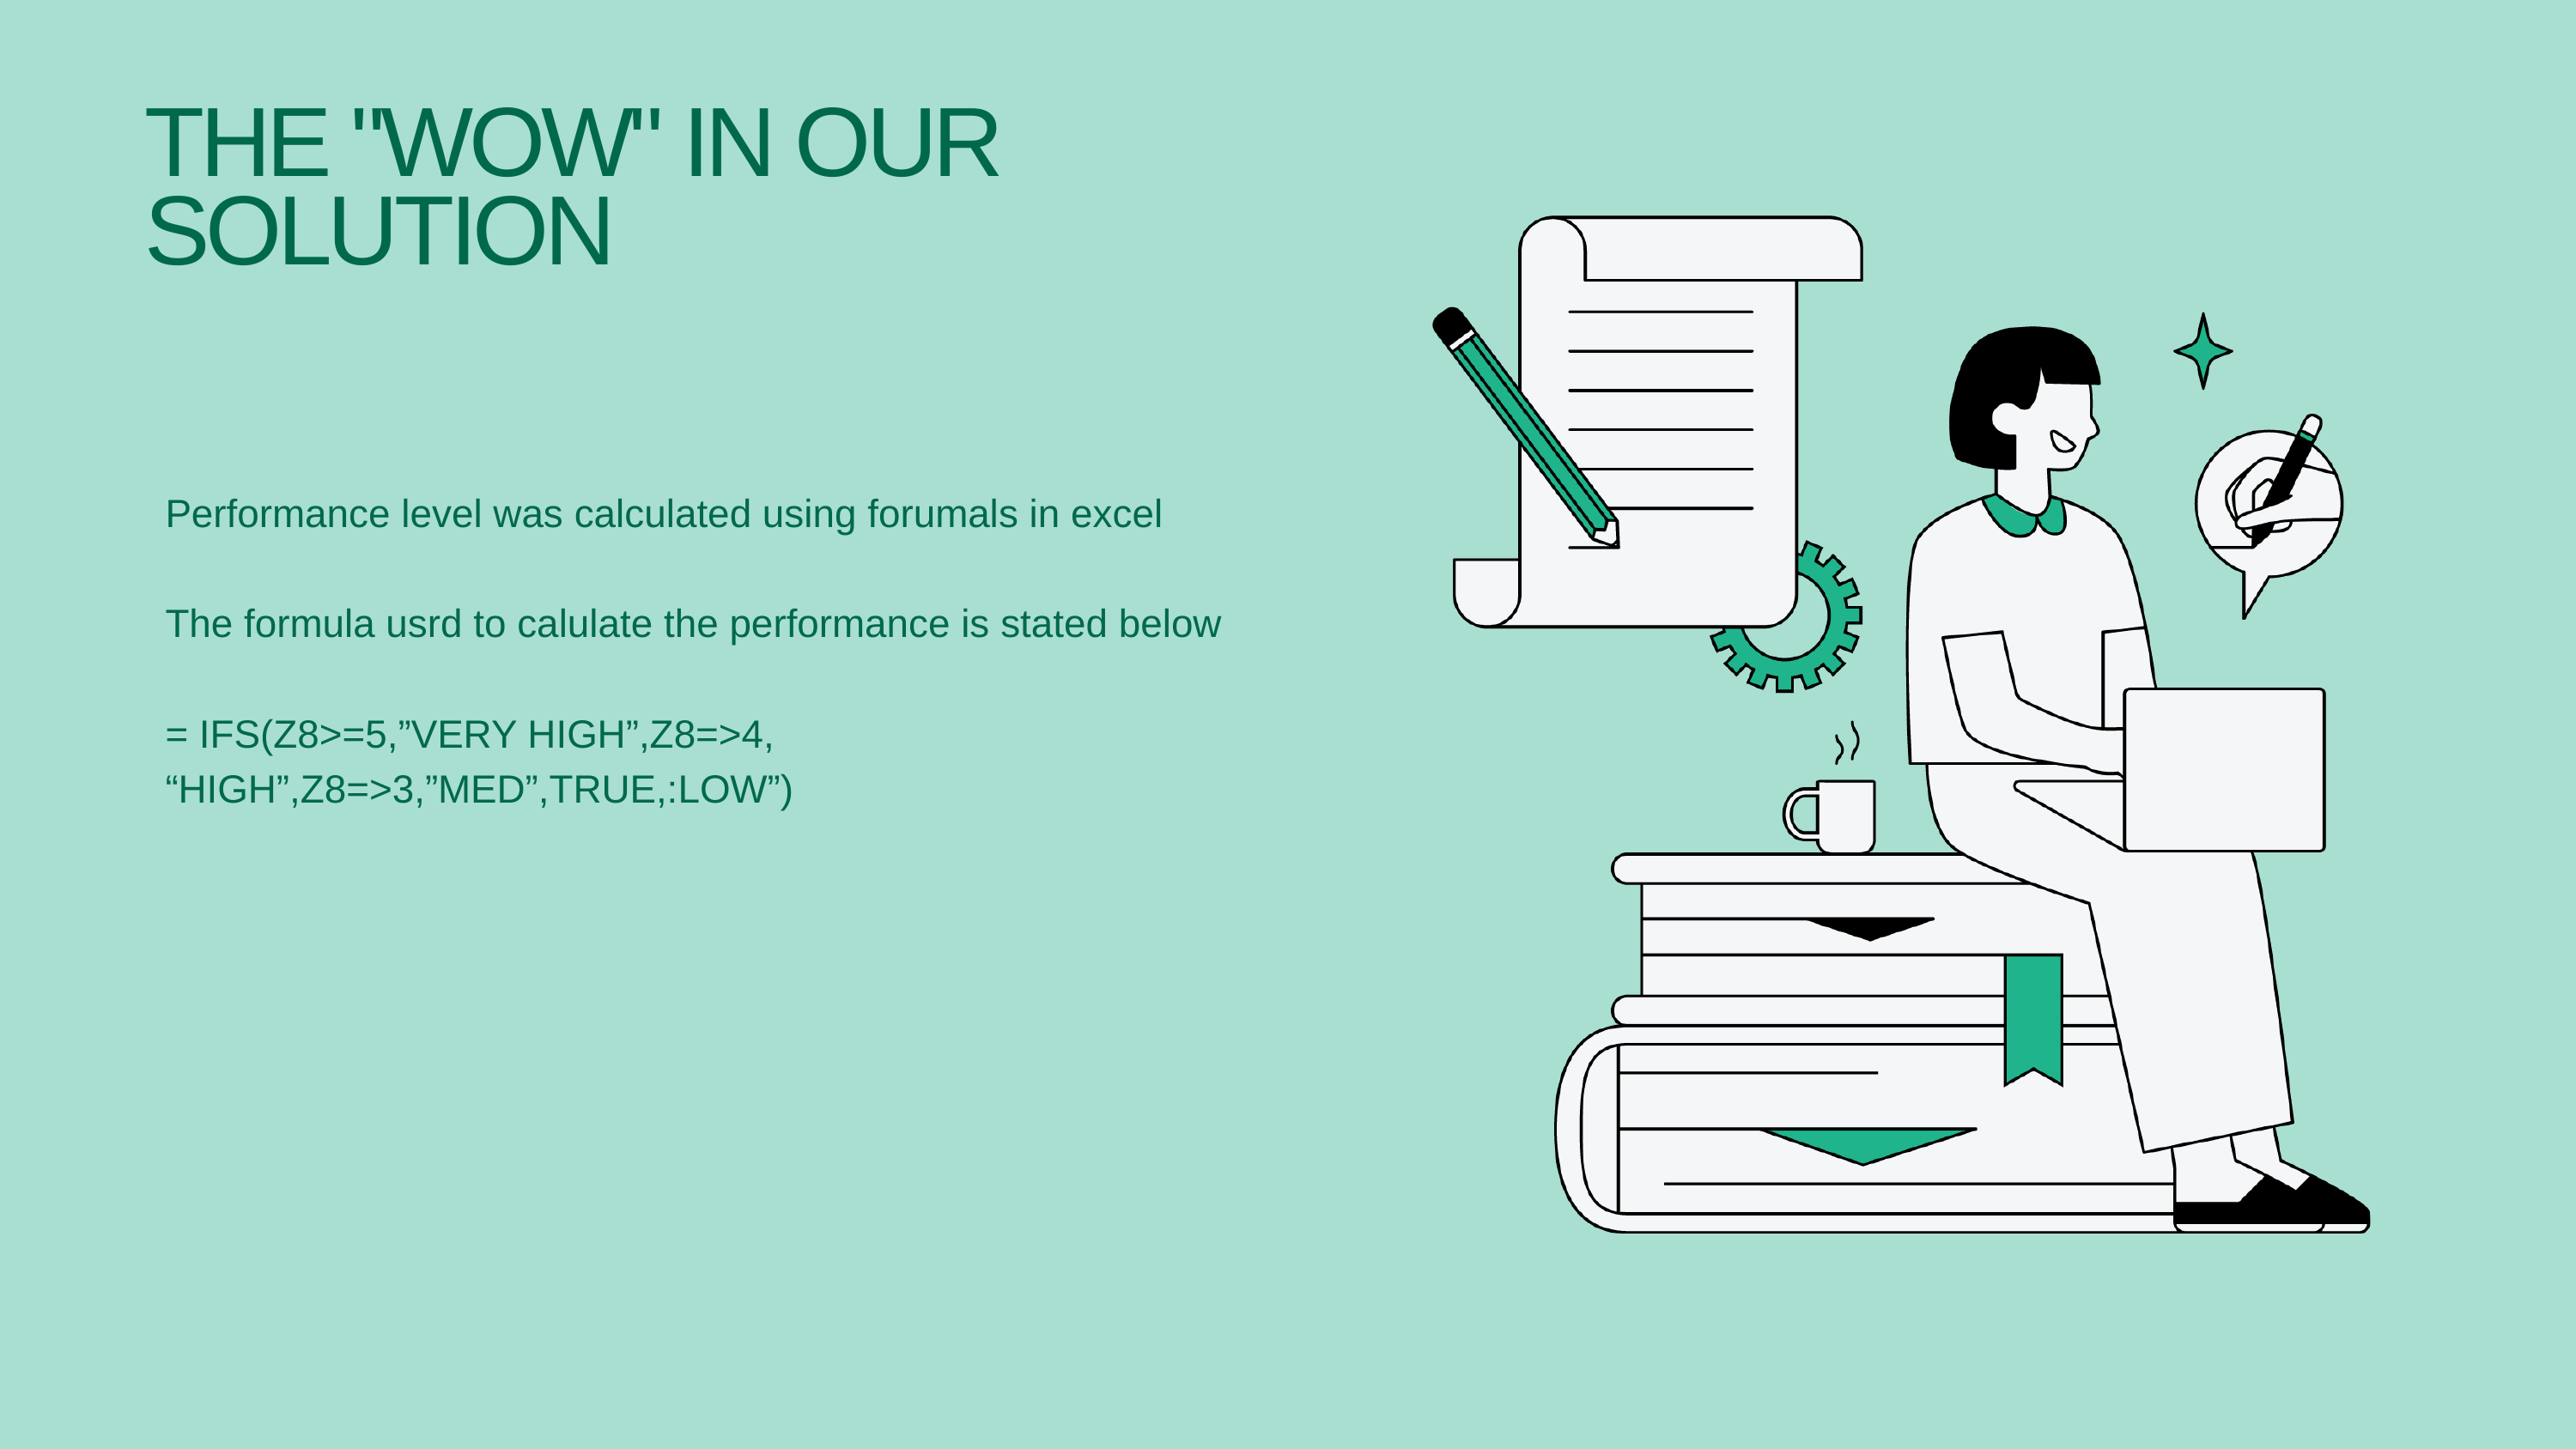

THE "WOW" IN OUR SOLUTION

Performance level was calculated using forumals in excel

The formula usrd to calulate the performance is stated below

= IFS(Z8>=5,”VERY HIGH”,Z8=>4, “HIGH”,Z8=>3,”MED”,TRUE,:LOW”)